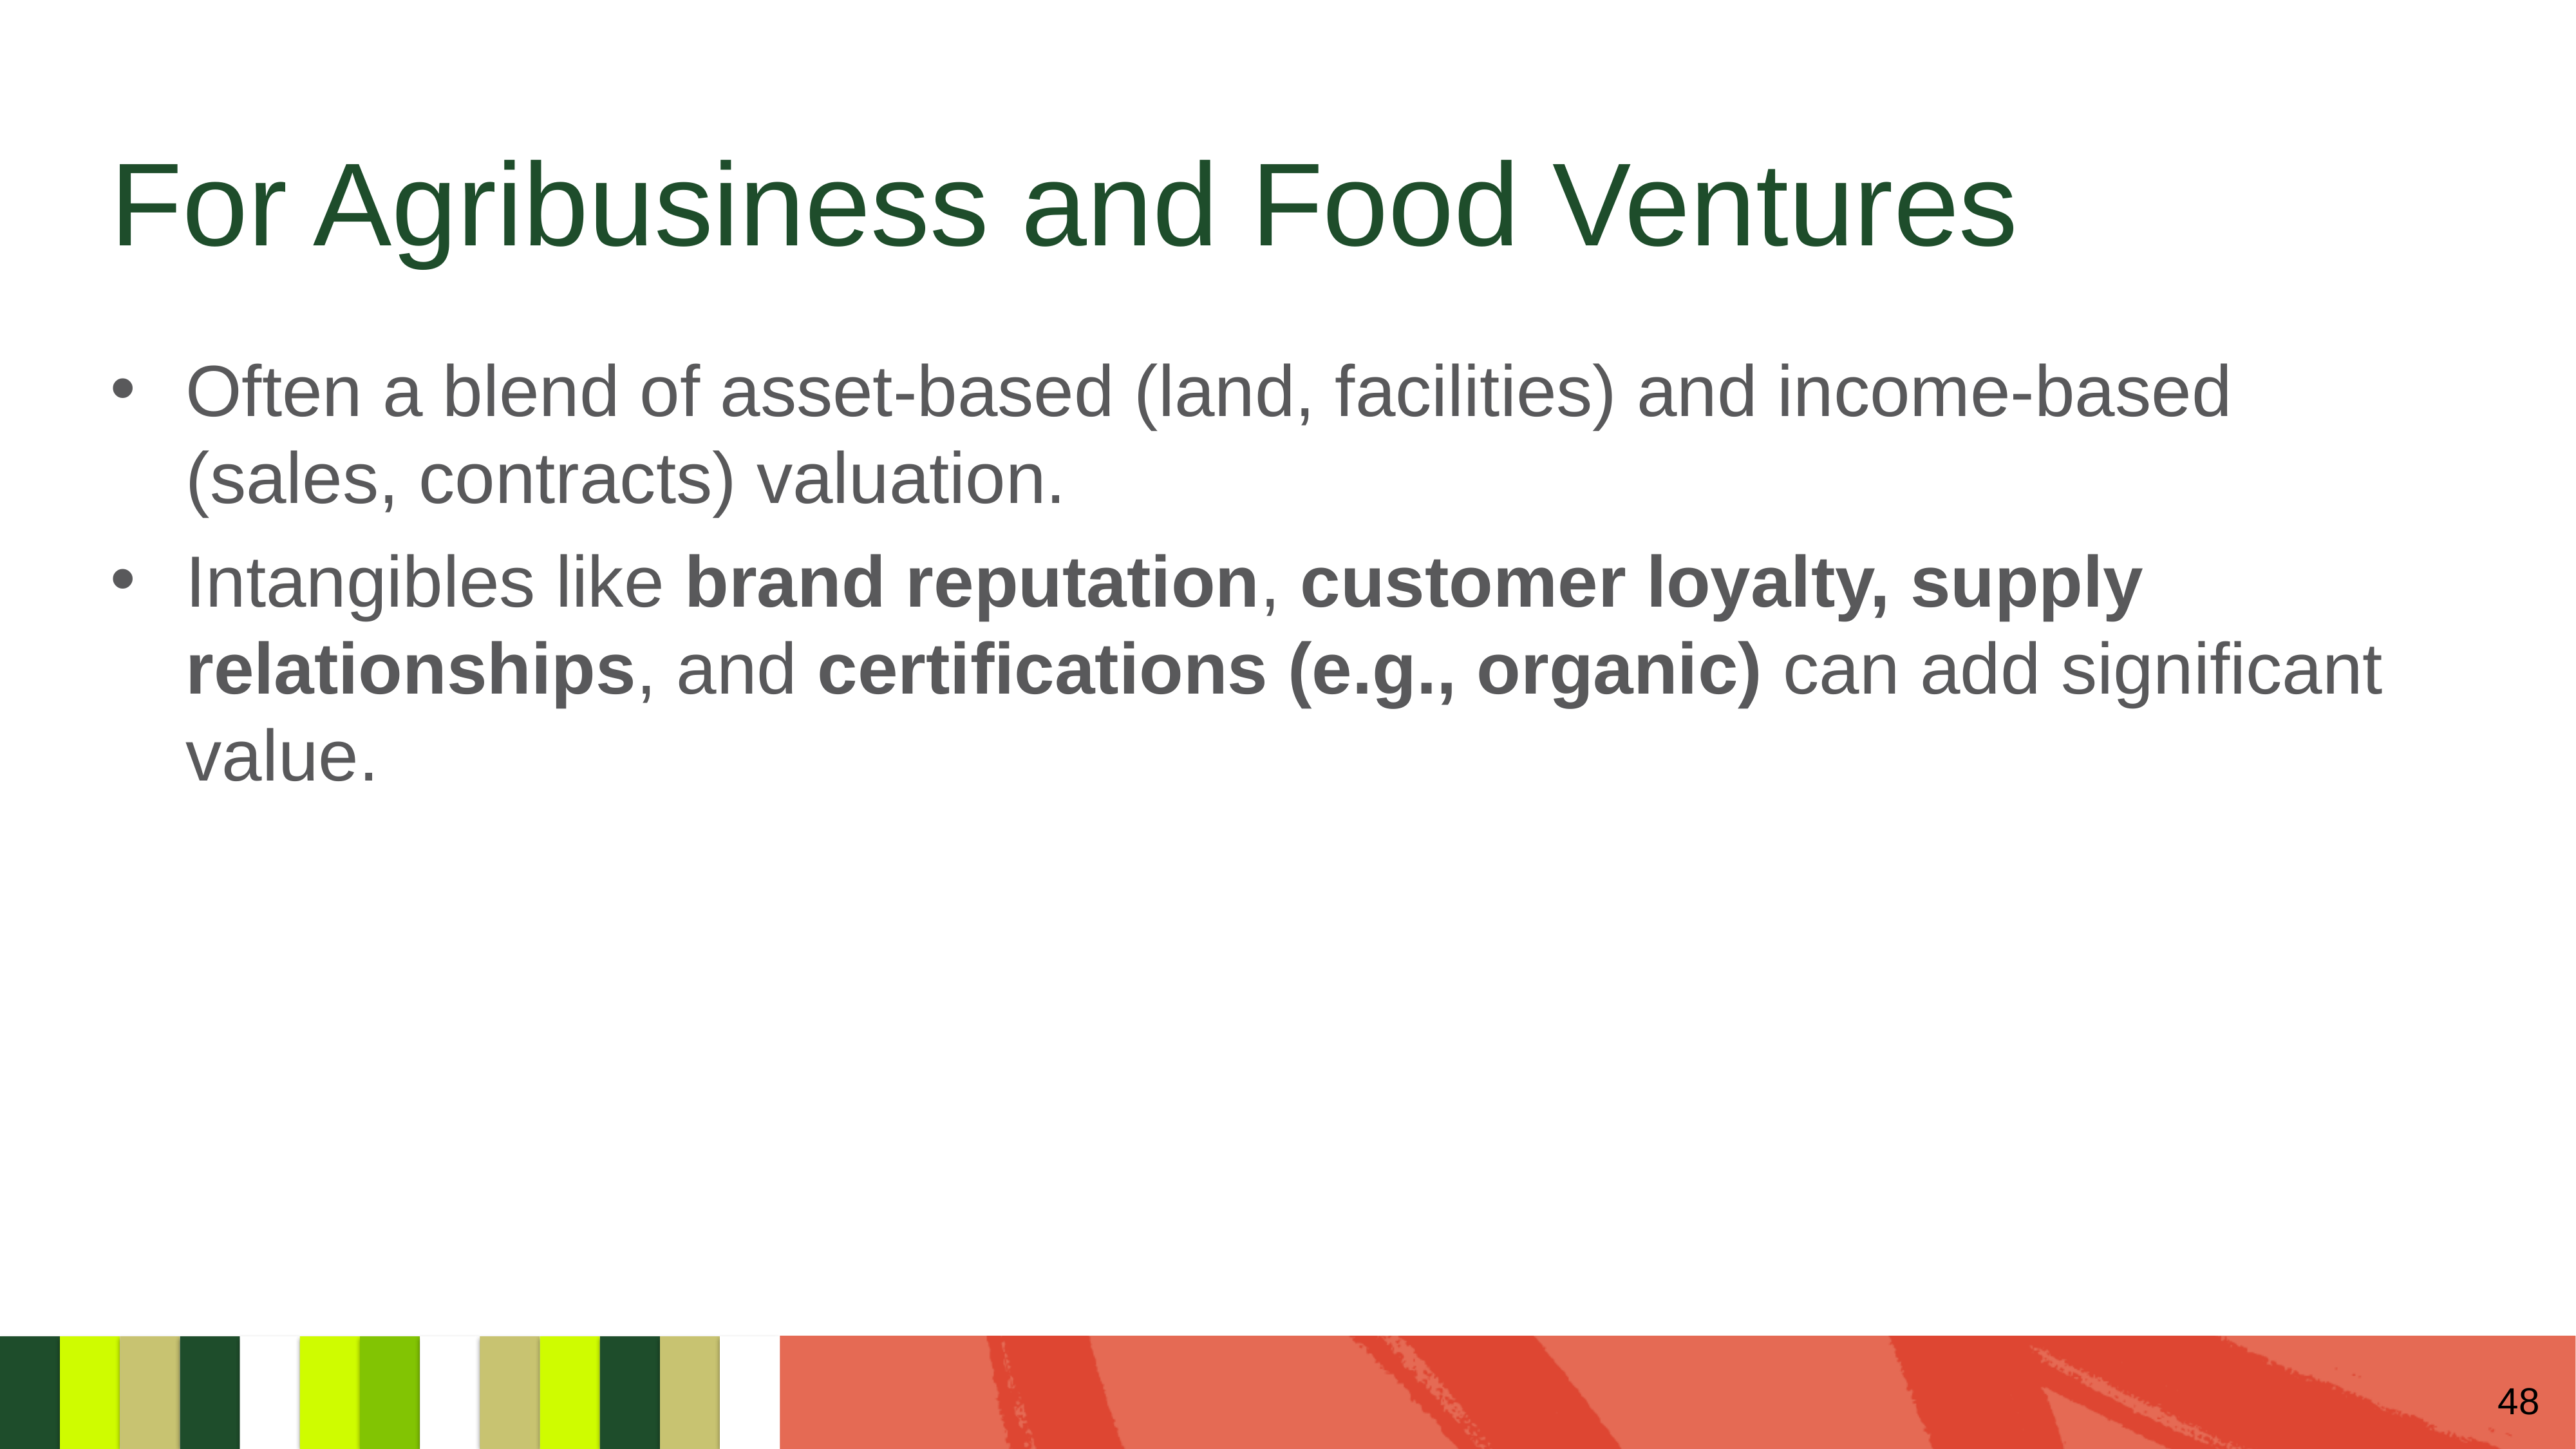

# For Agribusiness and Food Ventures
Often a blend of asset-based (land, facilities) and income-based (sales, contracts) valuation.
Intangibles like brand reputation, customer loyalty, supply relationships, and certifications (e.g., organic) can add significant value.
48